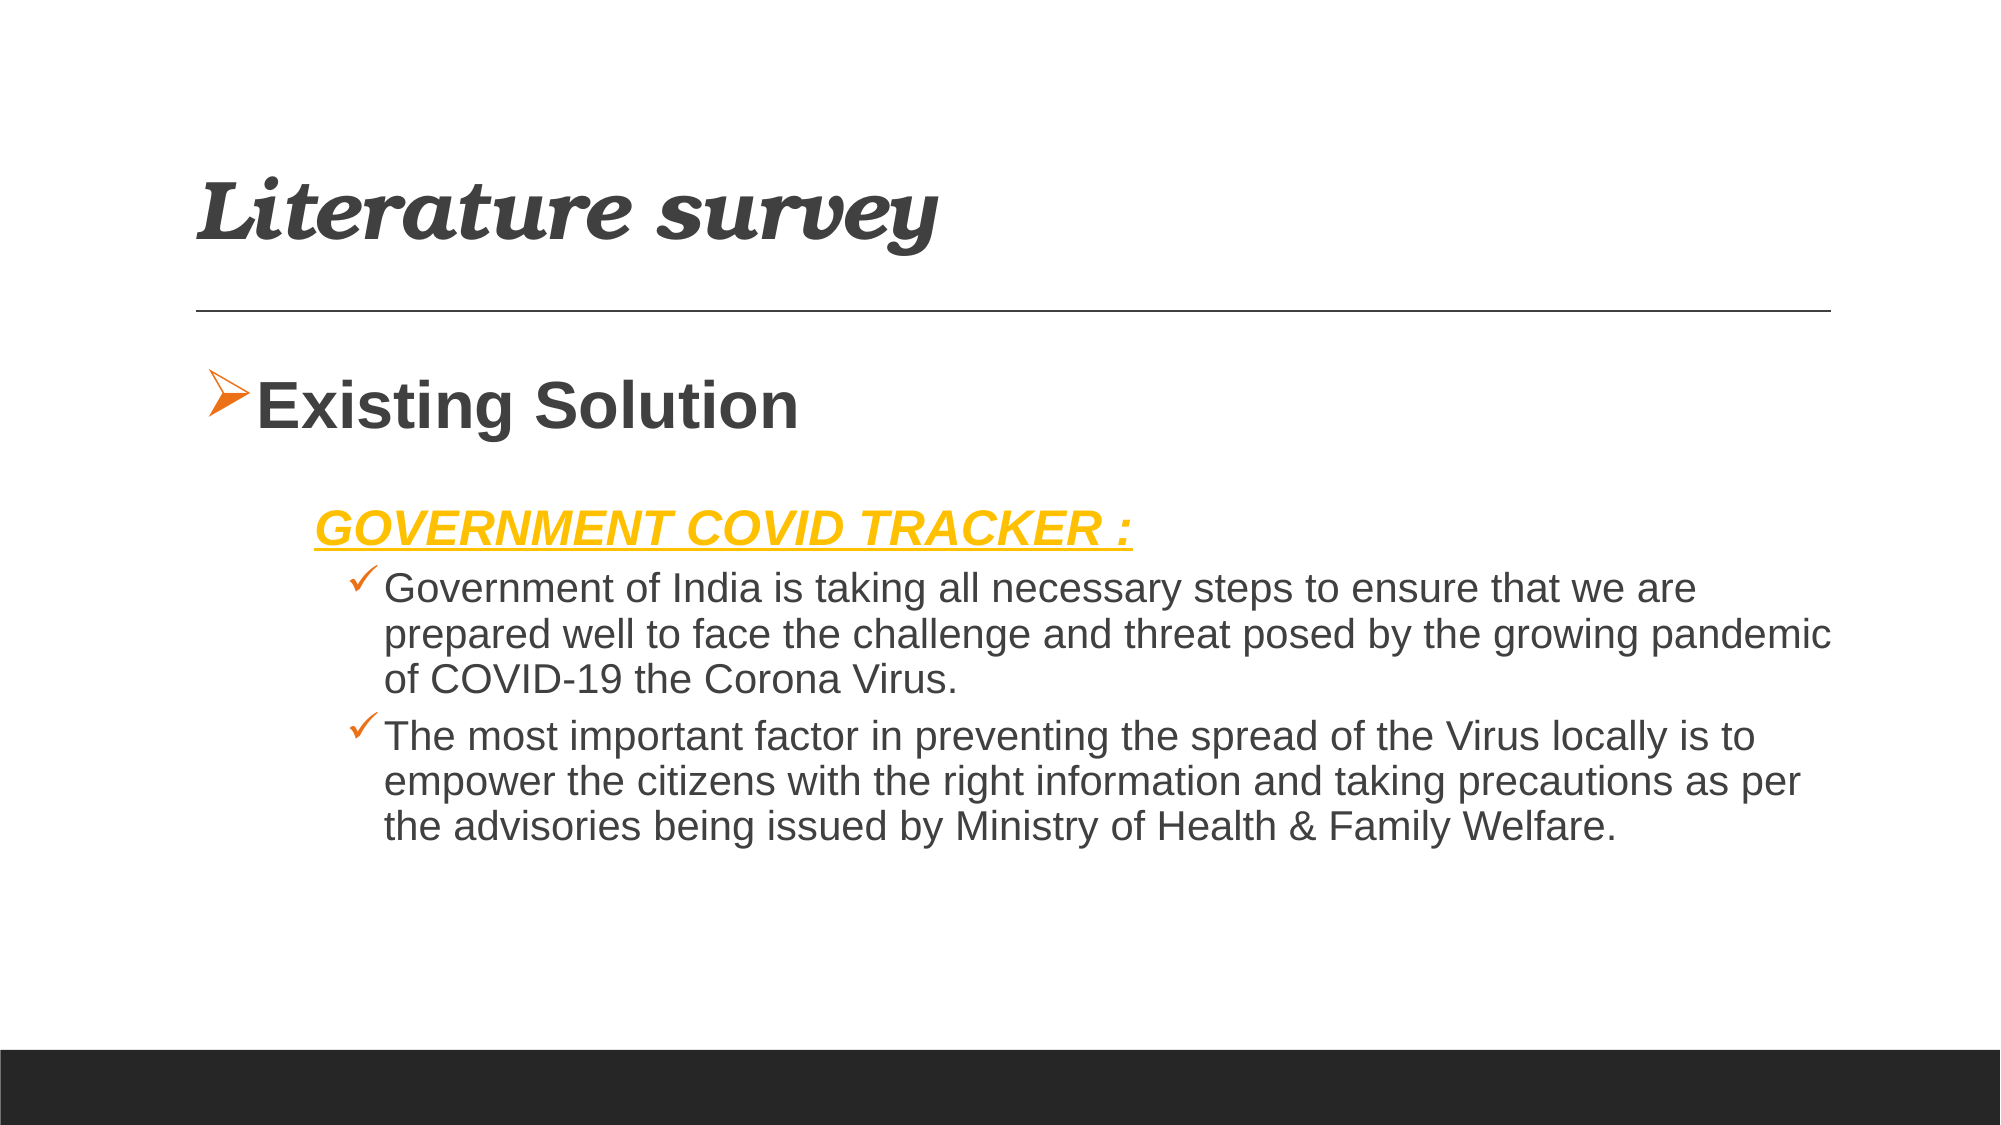

# Literature survey
Existing Solution
      GOVERNMENT COVID TRACKER :
Government of India is taking all necessary steps to ensure that we are prepared well to face the challenge and threat posed by the growing pandemic of COVID-19 the Corona Virus.
The most important factor in preventing the spread of the Virus locally is to empower the citizens with the right information and taking precautions as per the advisories being issued by Ministry of Health & Family Welfare.